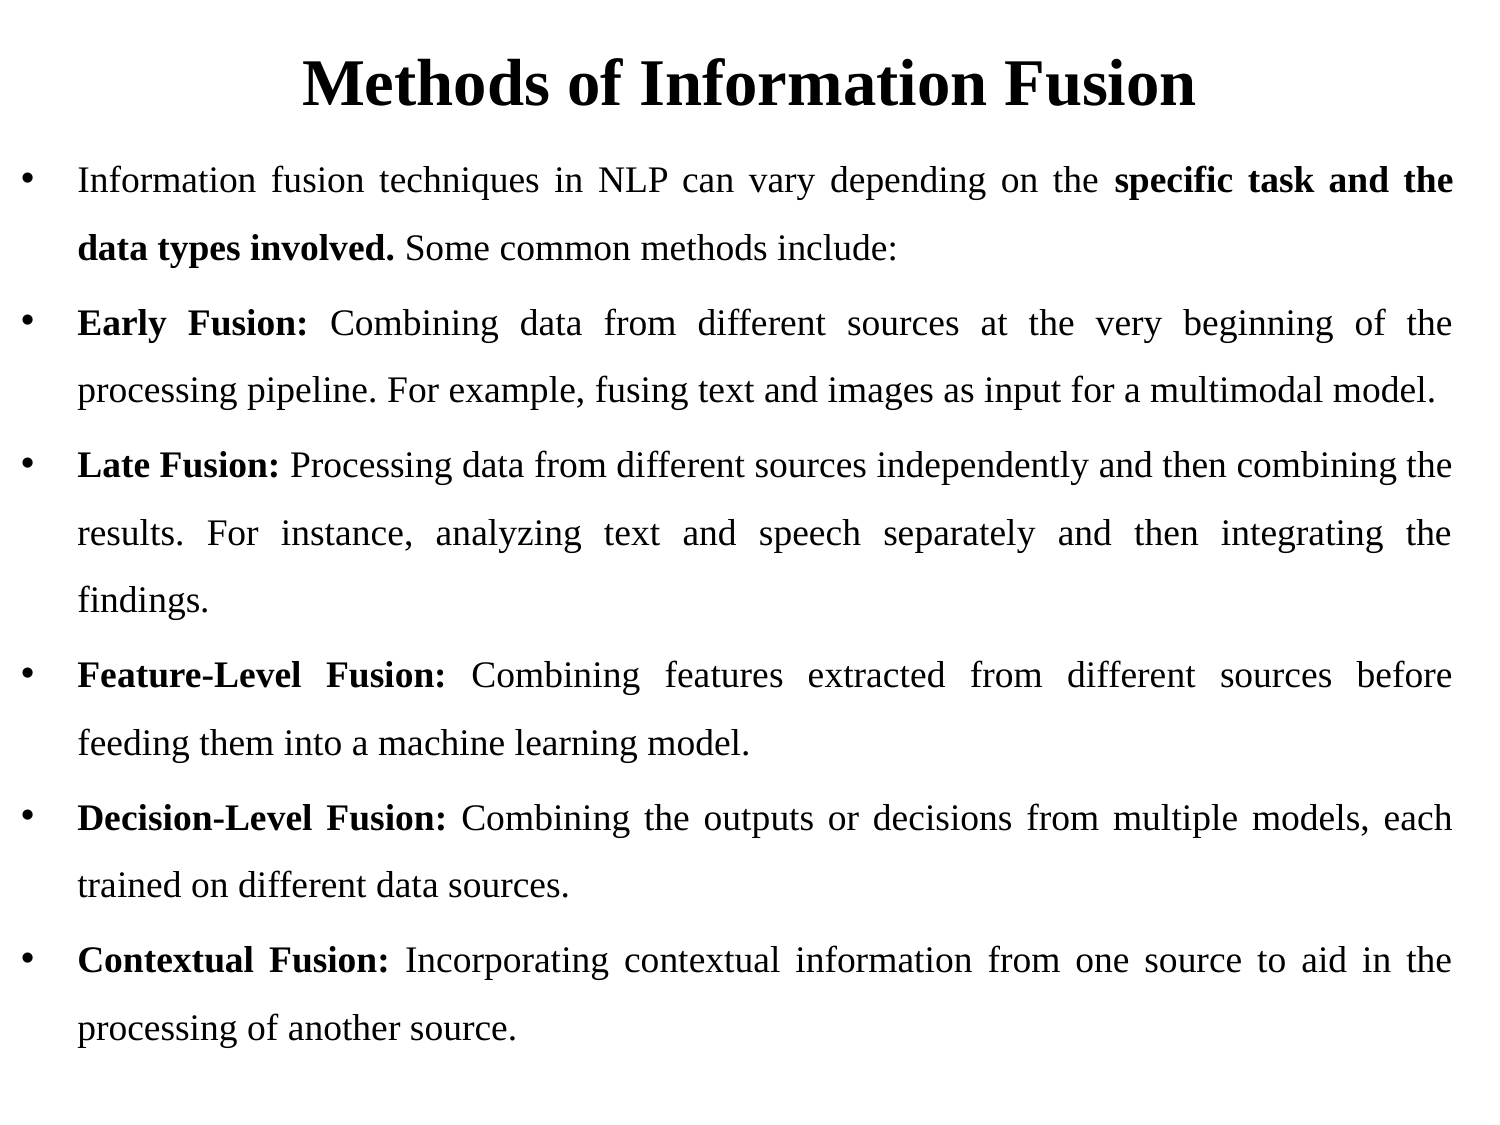

# Methods of Information Fusion
Information fusion techniques in NLP can vary depending on the specific task and the data types involved. Some common methods include:
Early Fusion: Combining data from different sources at the very beginning of the processing pipeline. For example, fusing text and images as input for a multimodal model.
Late Fusion: Processing data from different sources independently and then combining the results. For instance, analyzing text and speech separately and then integrating the findings.
Feature-Level Fusion: Combining features extracted from different sources before feeding them into a machine learning model.
Decision-Level Fusion: Combining the outputs or decisions from multiple models, each trained on different data sources.
Contextual Fusion: Incorporating contextual information from one source to aid in the processing of another source.